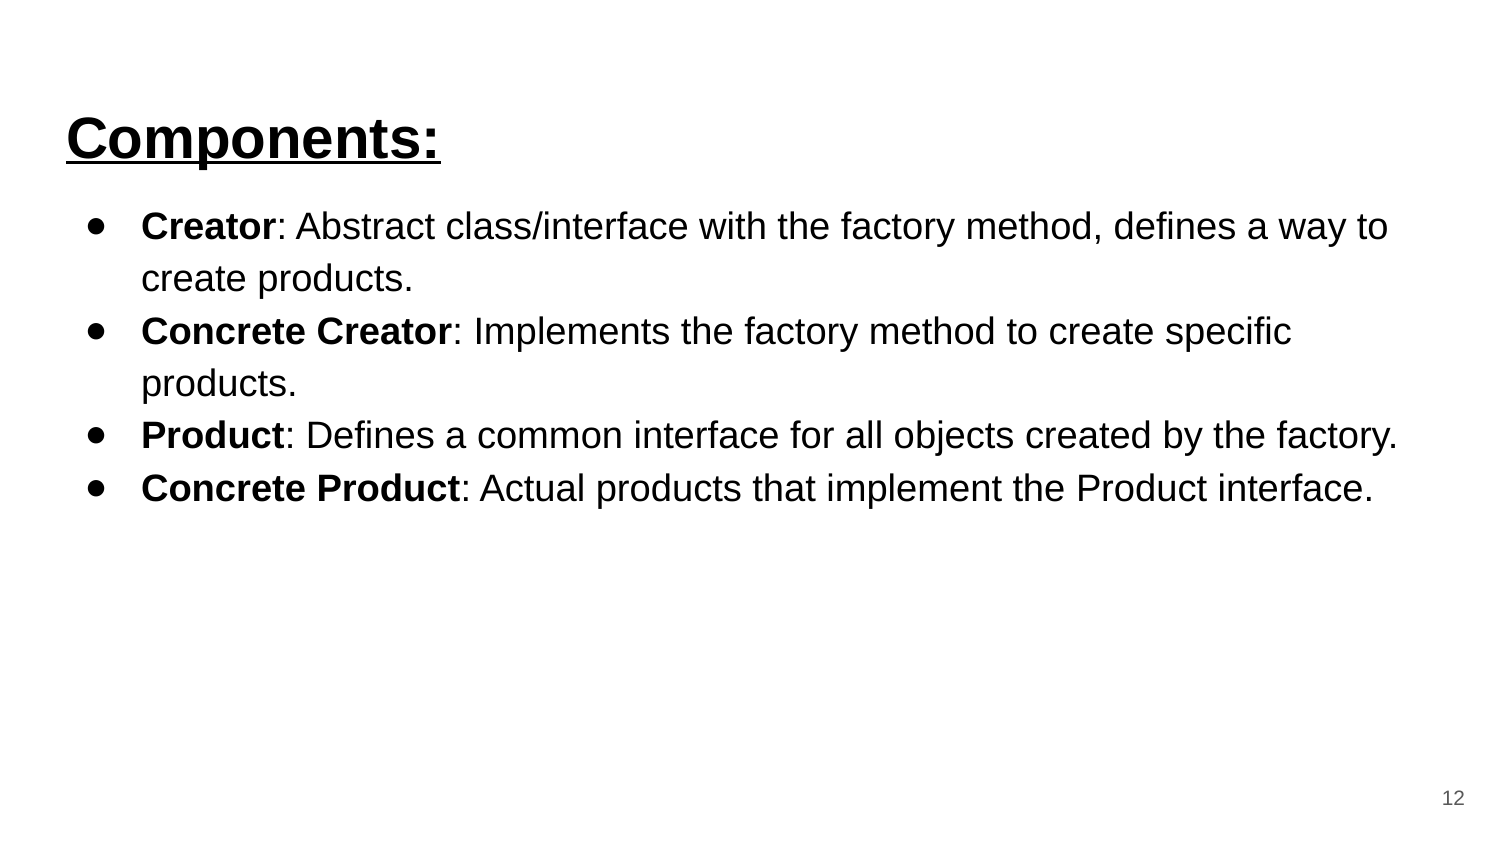

Components:
Creator: Abstract class/interface with the factory method, defines a way to create products.
Concrete Creator: Implements the factory method to create specific products.
Product: Defines a common interface for all objects created by the factory.
Concrete Product: Actual products that implement the Product interface.

12